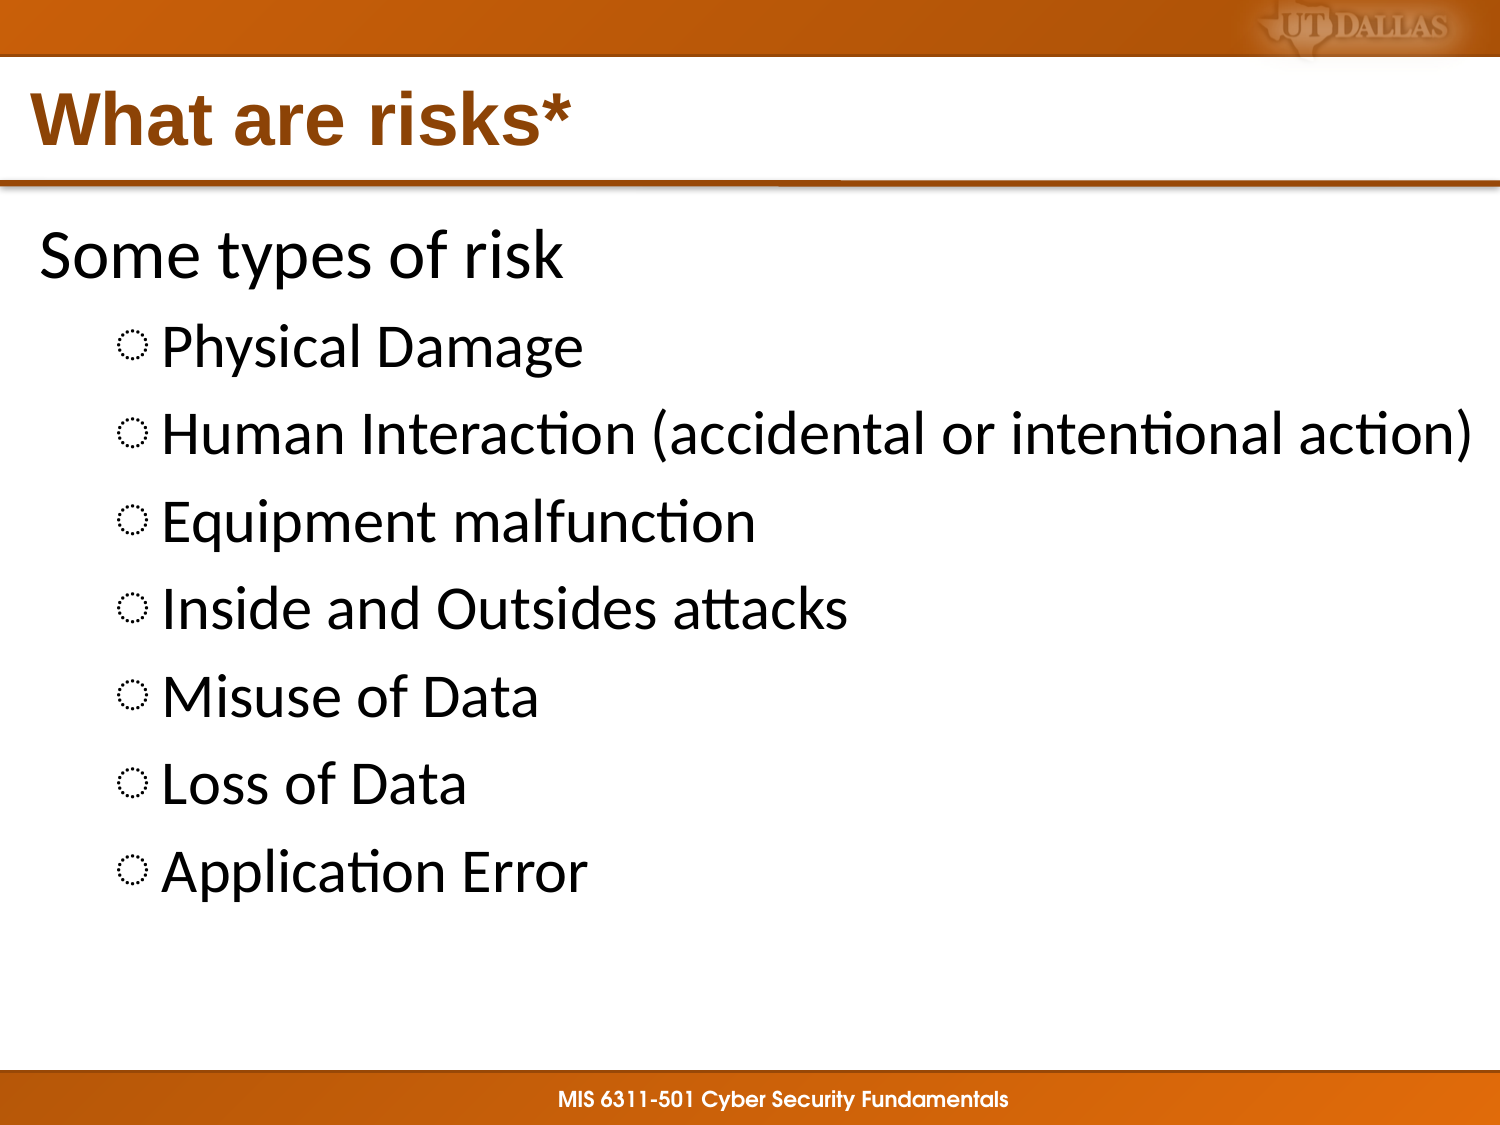

# What are risks*
Some types of risk
Physical Damage
Human Interaction (accidental or intentional action)
Equipment malfunction
Inside and Outsides attacks
Misuse of Data
Loss of Data
Application Error